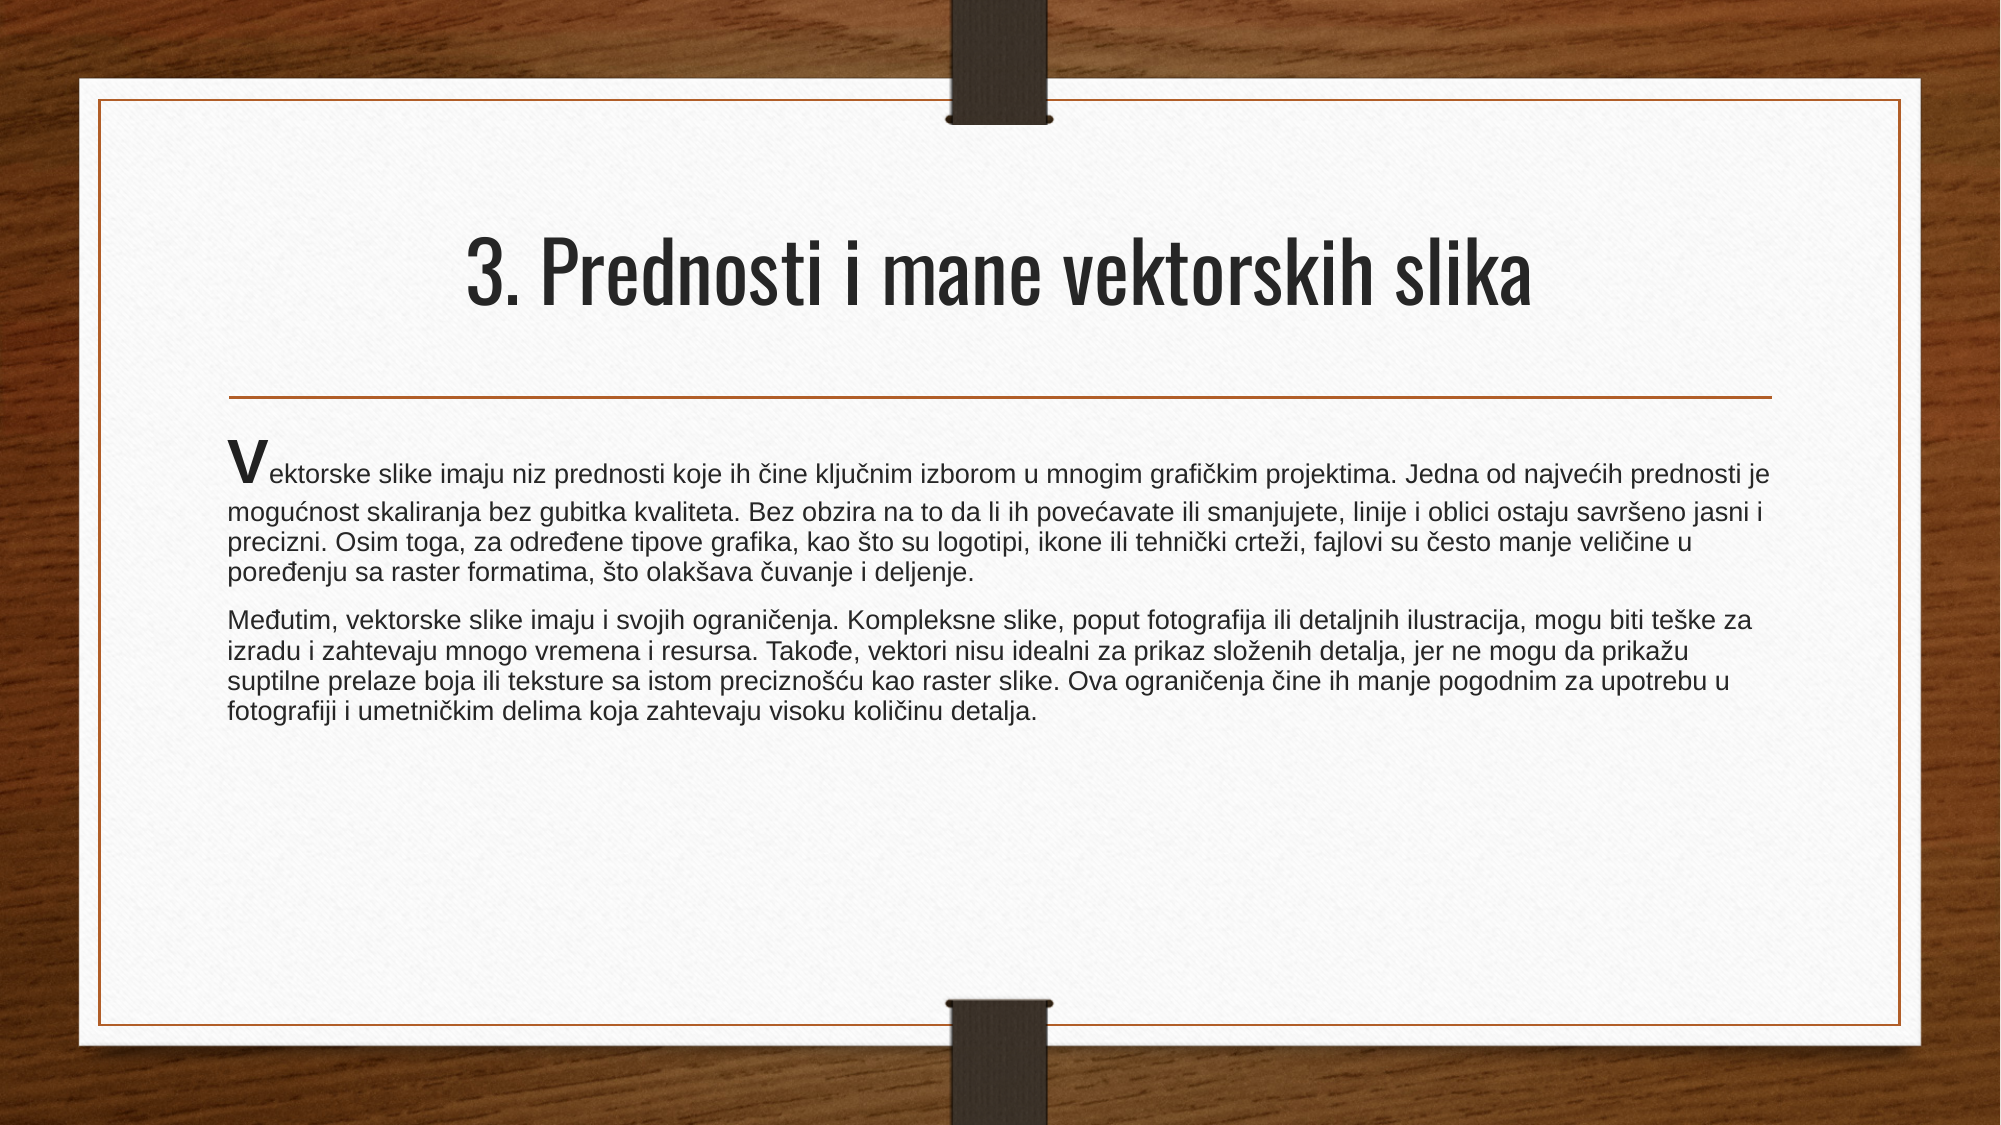

# 3. Prednosti i mane vektorskih slika
Vektorske slike imaju niz prednosti koje ih čine ključnim izborom u mnogim grafičkim projektima. Jedna od najvećih prednosti je mogućnost skaliranja bez gubitka kvaliteta. Bez obzira na to da li ih povećavate ili smanjujete, linije i oblici ostaju savršeno jasni i precizni. Osim toga, za određene tipove grafika, kao što su logotipi, ikone ili tehnički crteži, fajlovi su često manje veličine u poređenju sa raster formatima, što olakšava čuvanje i deljenje.
Međutim, vektorske slike imaju i svojih ograničenja. Kompleksne slike, poput fotografija ili detaljnih ilustracija, mogu biti teške za izradu i zahtevaju mnogo vremena i resursa. Takođe, vektori nisu idealni za prikaz složenih detalja, jer ne mogu da prikažu suptilne prelaze boja ili teksture sa istom preciznošću kao raster slike. Ova ograničenja čine ih manje pogodnim za upotrebu u fotografiji i umetničkim delima koja zahtevaju visoku količinu detalja.